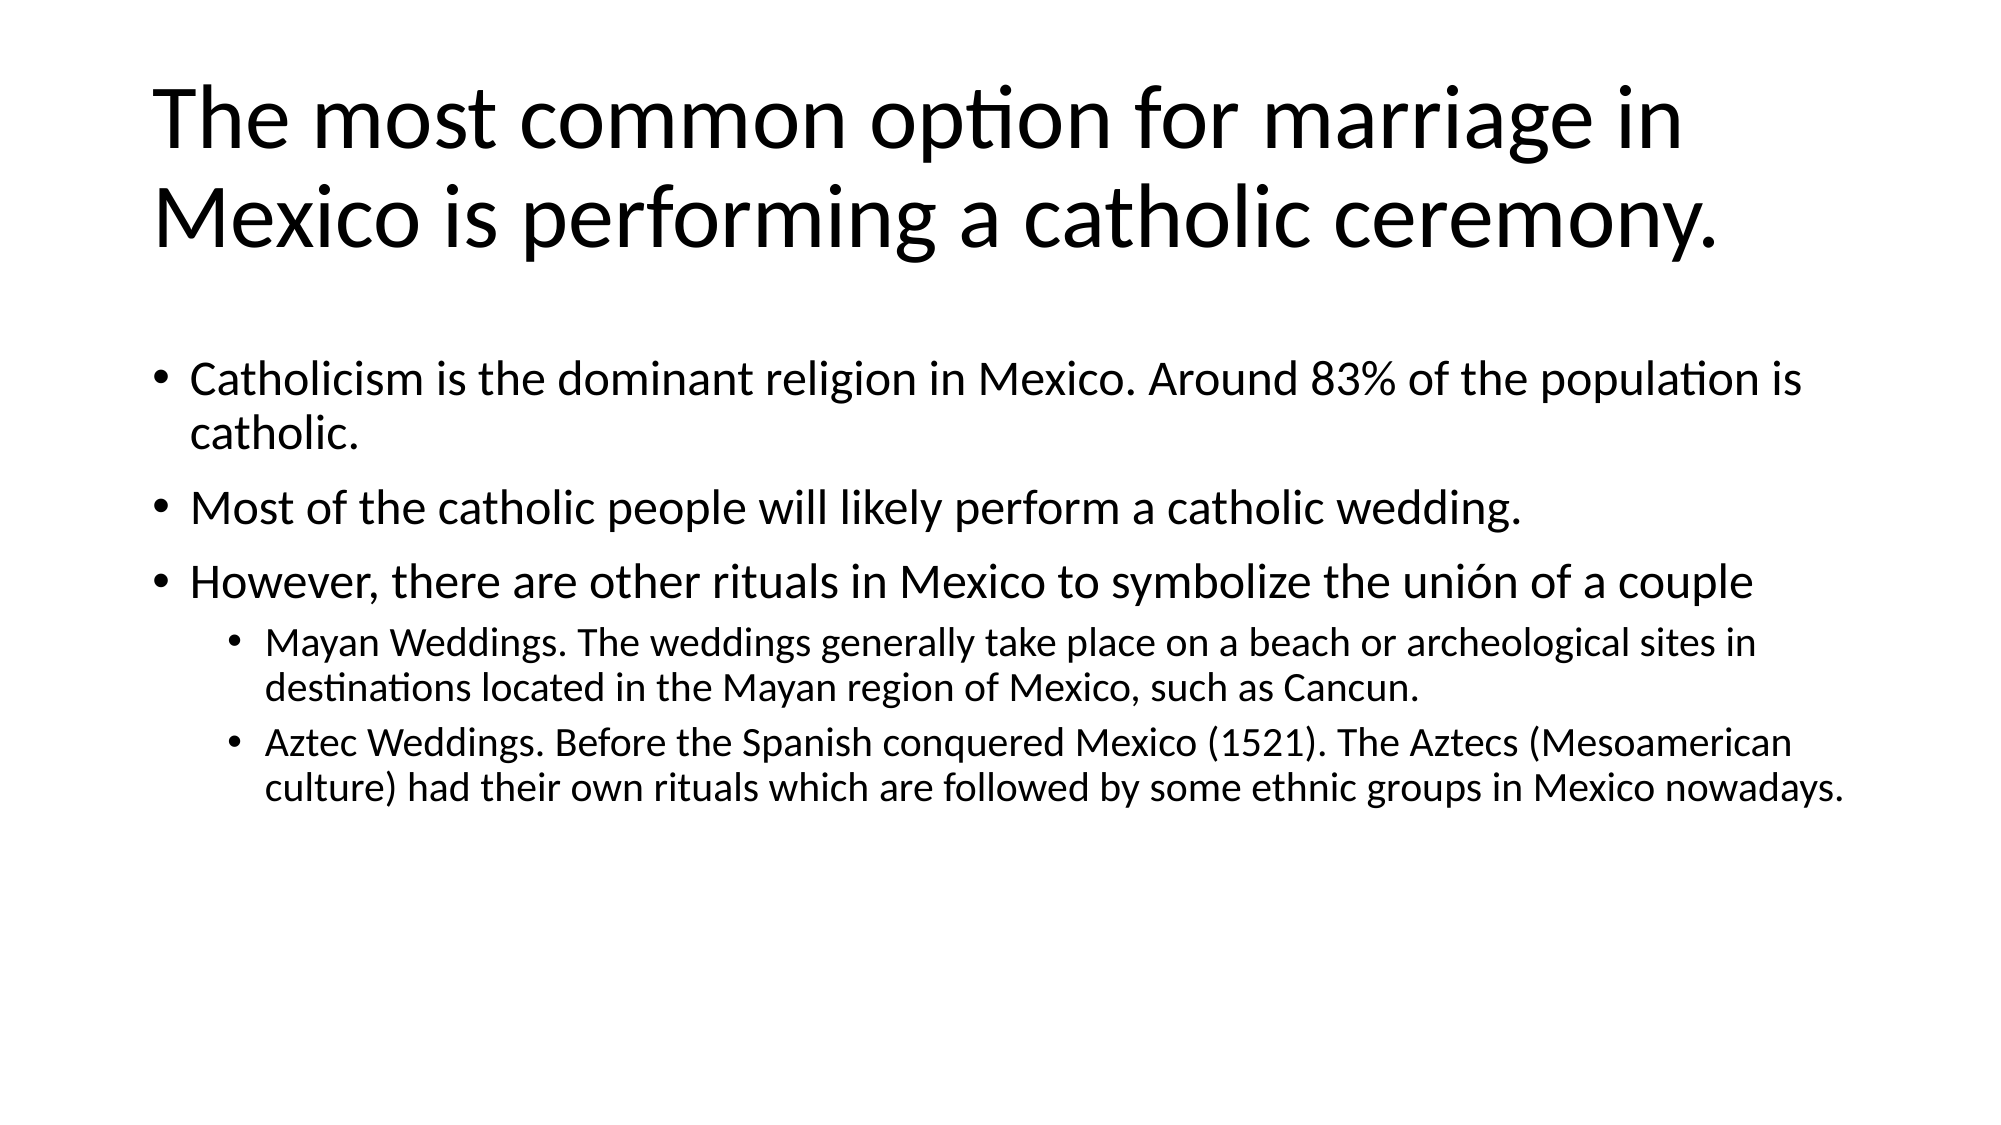

# The most common option for marriage in Mexico is performing a catholic ceremony.
Catholicism is the dominant religion in Mexico. Around 83% of the population is catholic.
Most of the catholic people will likely perform a catholic wedding.
However, there are other rituals in Mexico to symbolize the unión of a couple
Mayan Weddings. The weddings generally take place on a beach or archeological sites in destinations located in the Mayan region of Mexico, such as Cancun.
Aztec Weddings. Before the Spanish conquered Mexico (1521). The Aztecs (Mesoamerican culture) had their own rituals which are followed by some ethnic groups in Mexico nowadays.